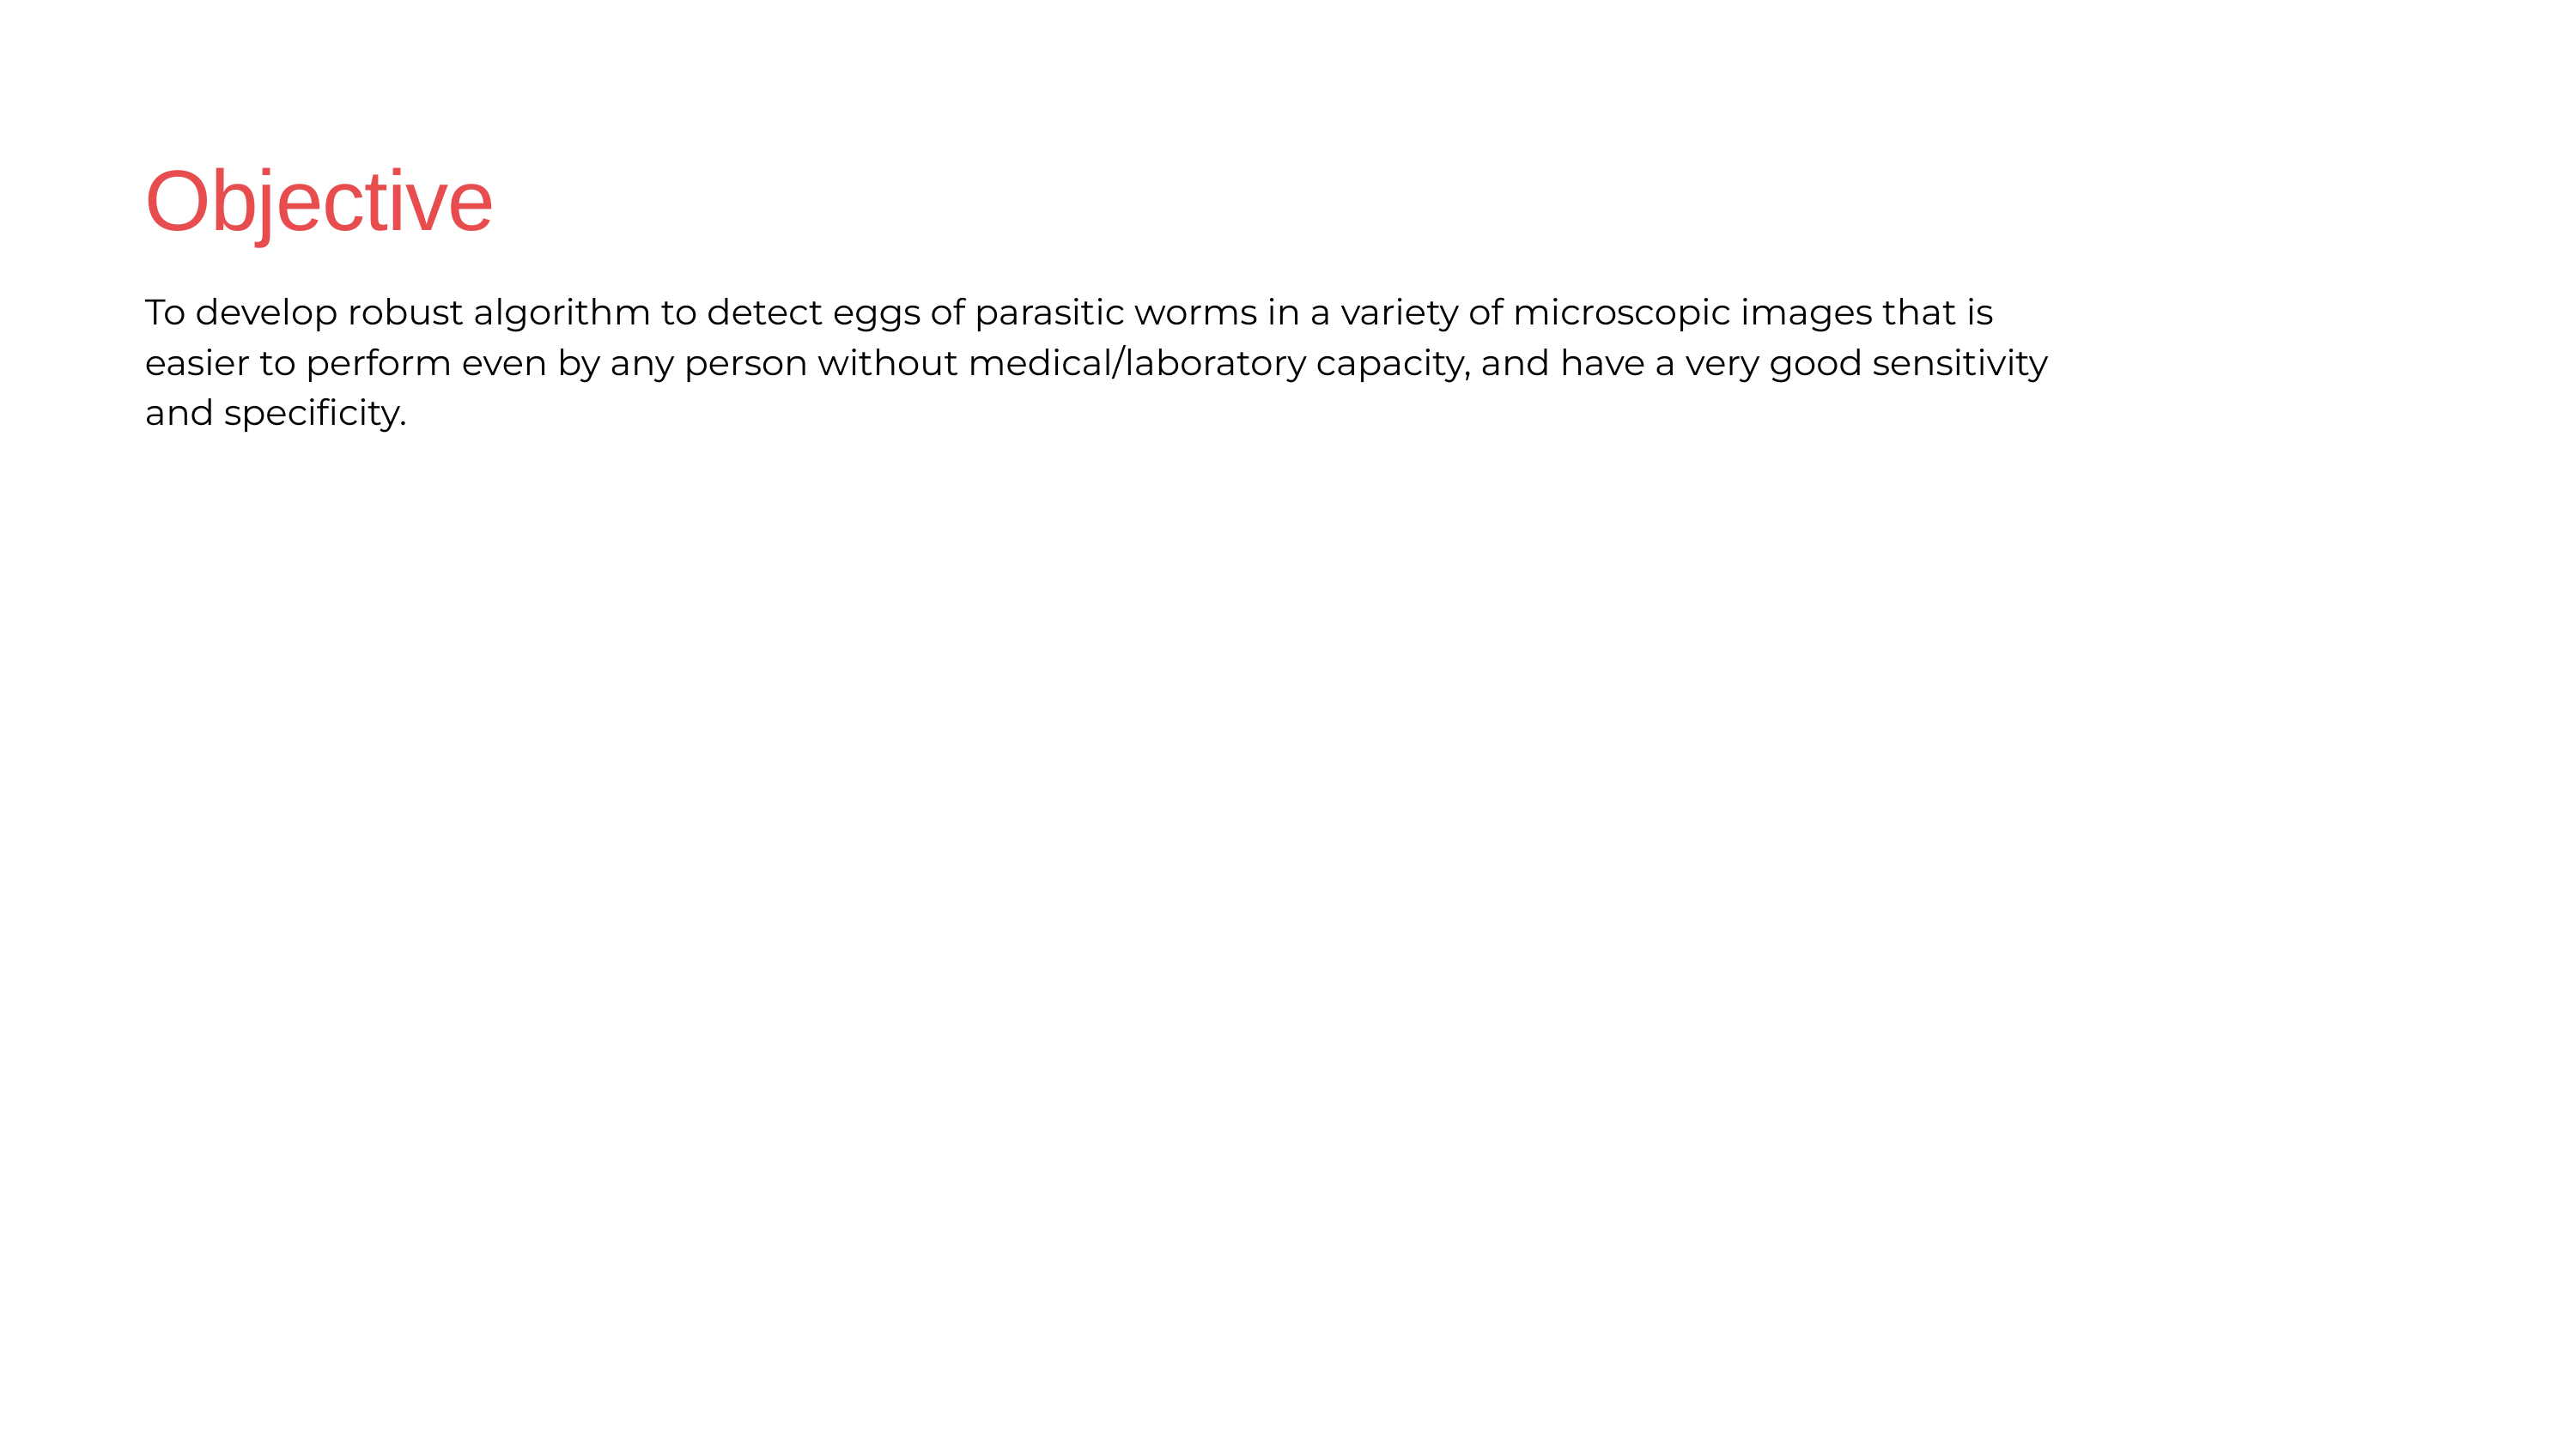

Objective
To develop robust algorithm to detect eggs of parasitic worms in a variety of microscopic images that is easier to perform even by any person without medical/laboratory capacity, and have a very good sensitivity and specificity.